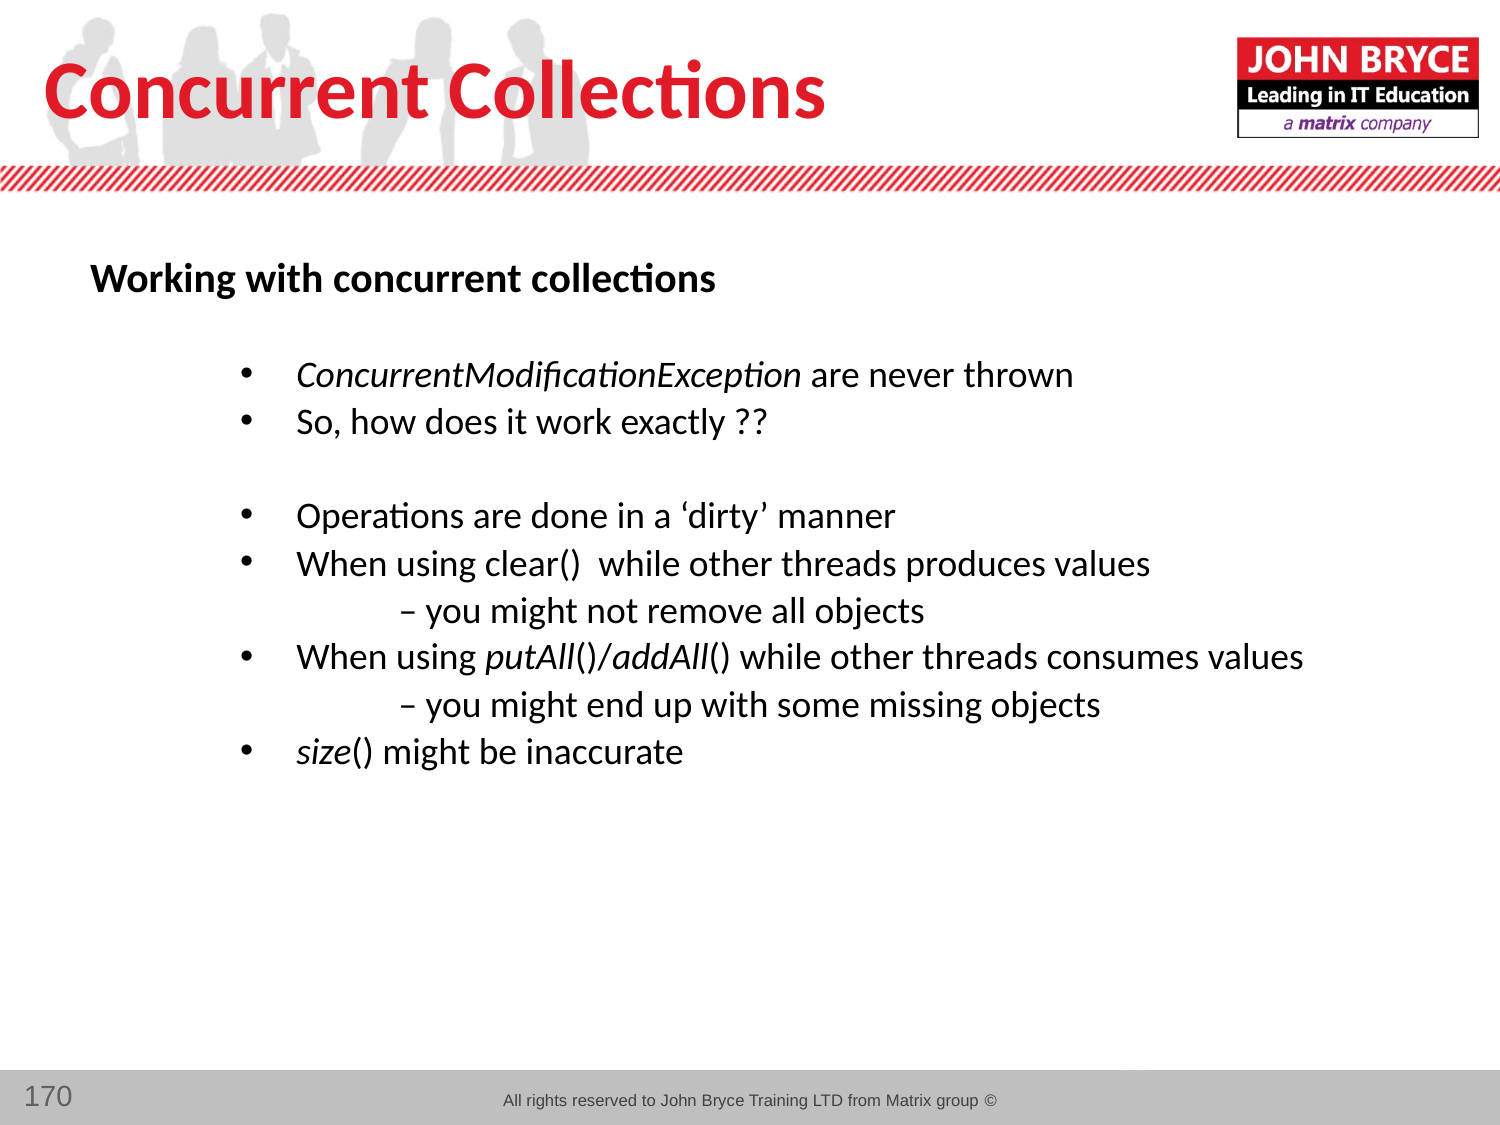

# Concurrent Collections
Working with concurrent collections

ConcurrentModificationException are never thrown
So, how does it work exactly ??

Operations are done in a ‘dirty’ manner
When using clear()  while other threads produces values
	 – you might not remove all objects
When using putAll()/addAll() while other threads consumes values
	 – you might end up with some missing objects
size() might be inaccurate